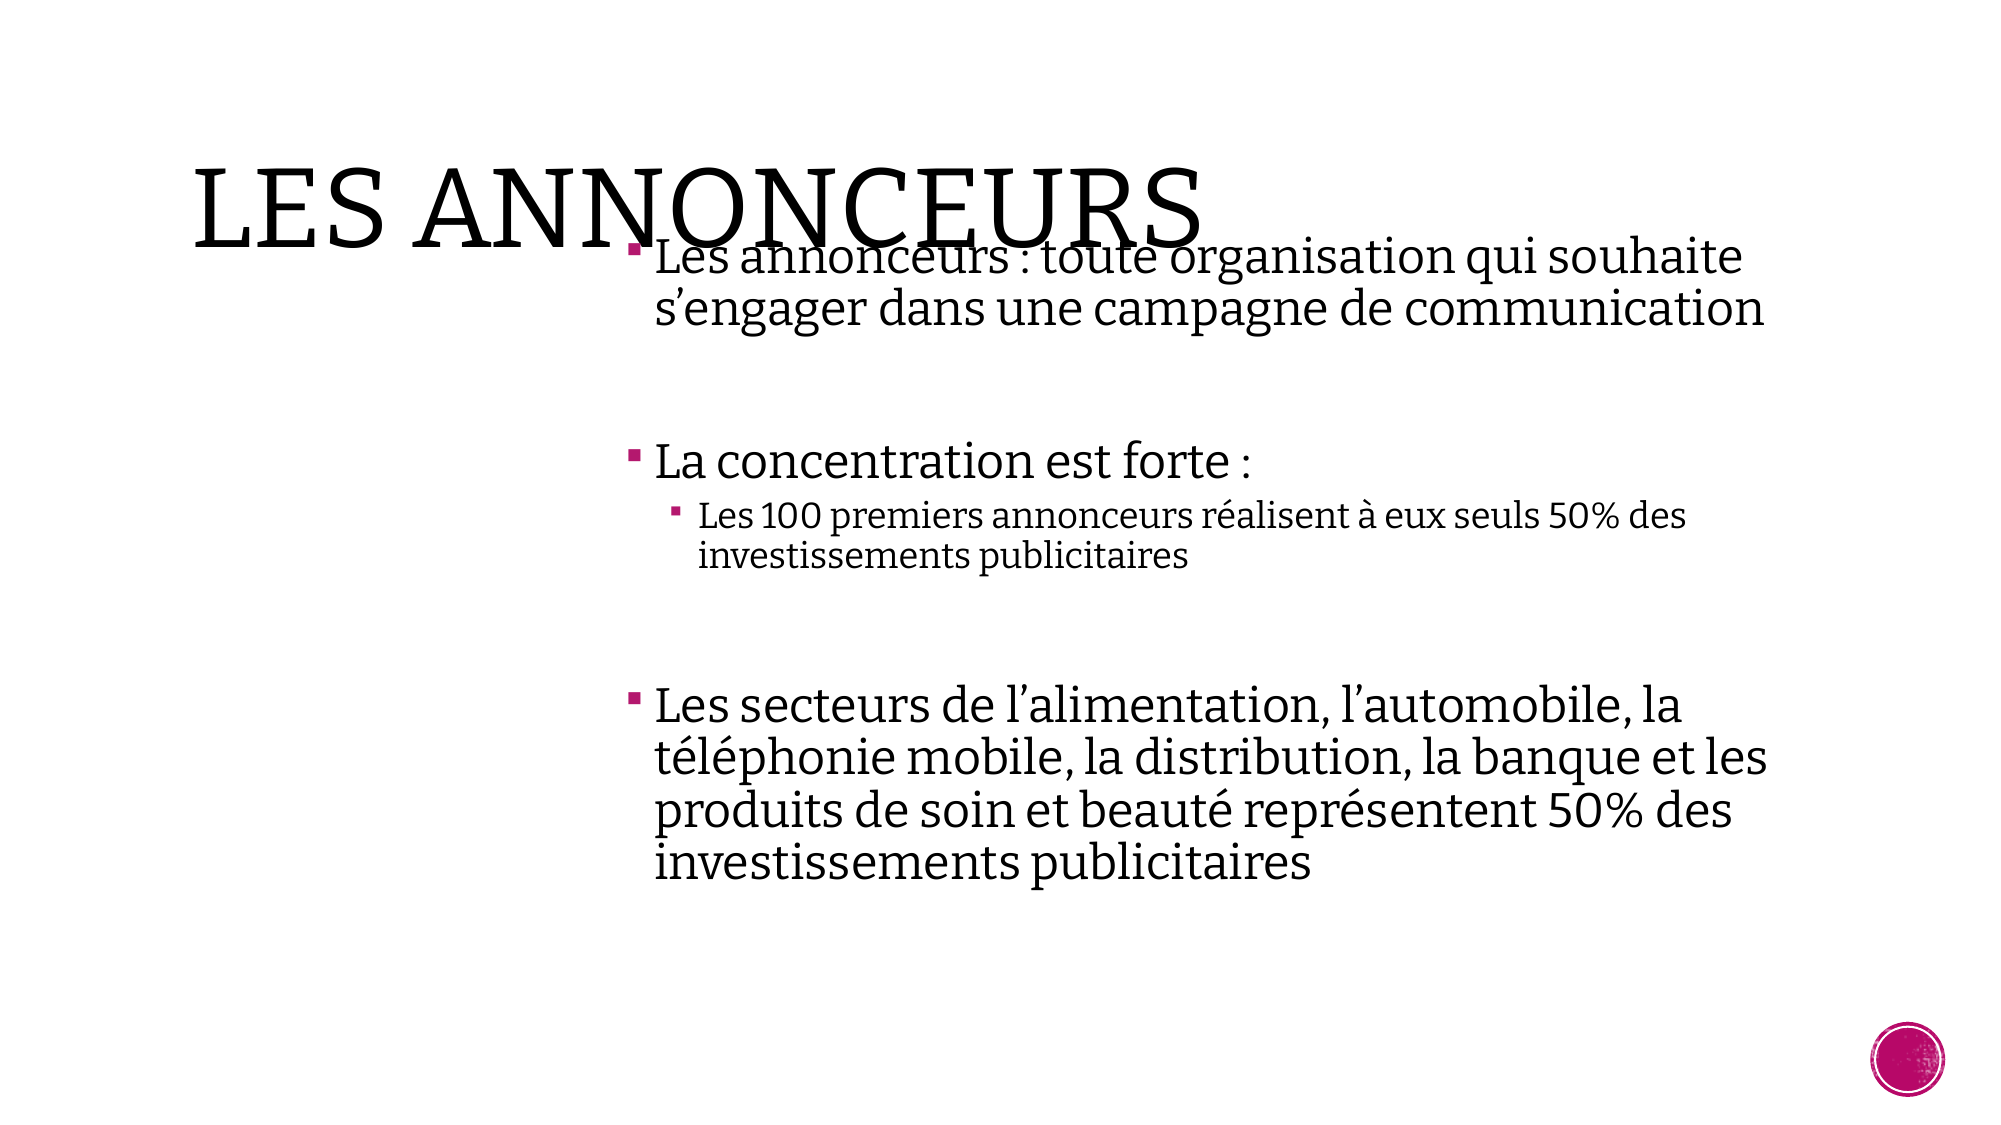

# Les annonceurs
Les annonceurs : toute organisation qui souhaite s’engager dans une campagne de communication

La concentration est forte :
Les 100 premiers annonceurs réalisent à eux seuls 50% des investissements publicitaires

Les secteurs de l’alimentation, l’automobile, la téléphonie mobile, la distribution, la banque et les produits de soin et beauté représentent 50% des investissements publicitaires